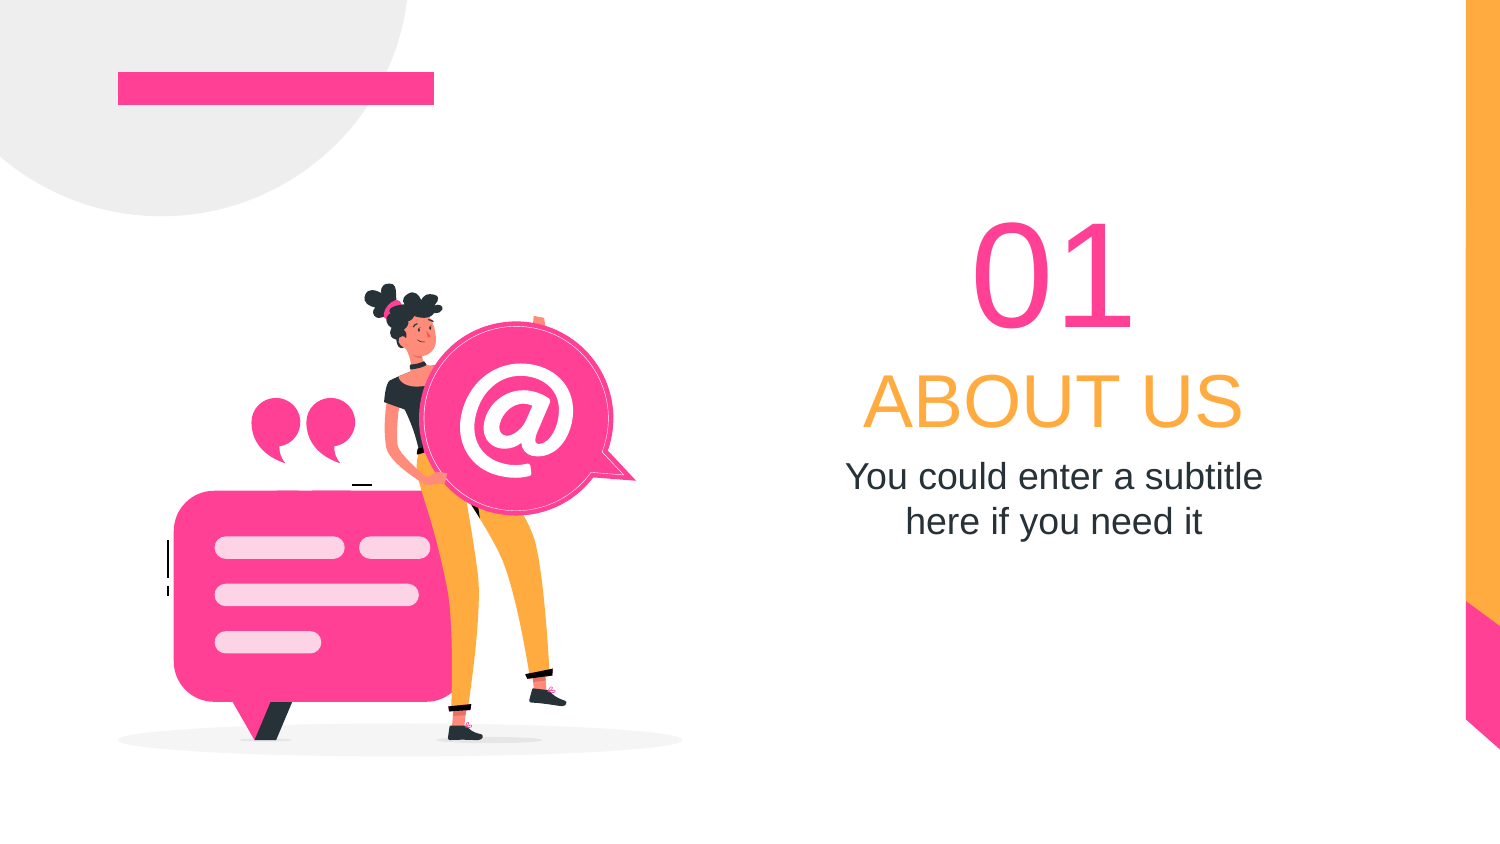

01

# ABOUT US
You could enter a subtitle here if you need it